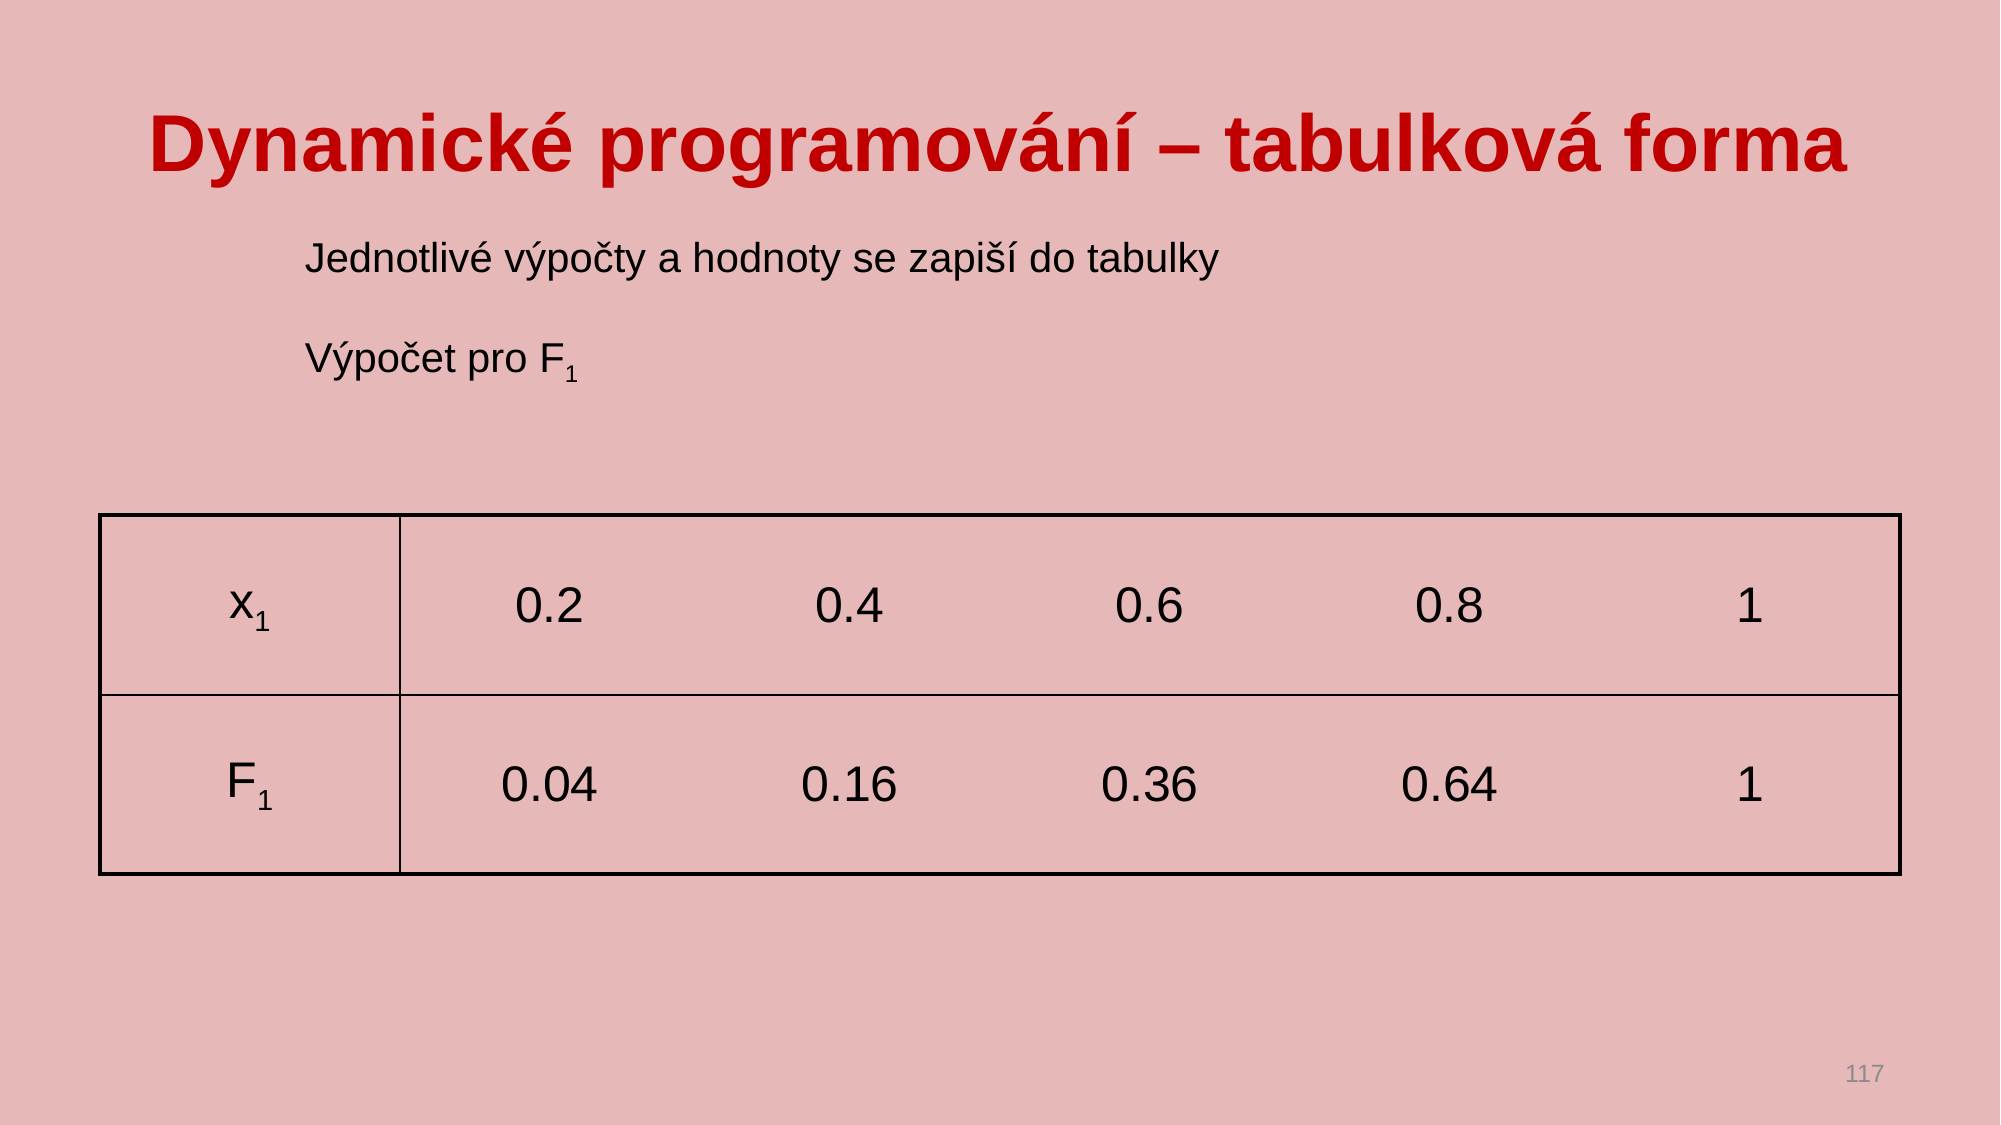

# Dynamické programování – tabulková forma
Jednotlivé výpočty a hodnoty se zapiší do tabulky

Výpočet pro F1
| x1 | 0.2 | 0.4 | 0.6 | 0.8 | 1 |
| --- | --- | --- | --- | --- | --- |
| F1 | 0.04 | 0.16 | 0.36 | 0.64 | 1 |
117